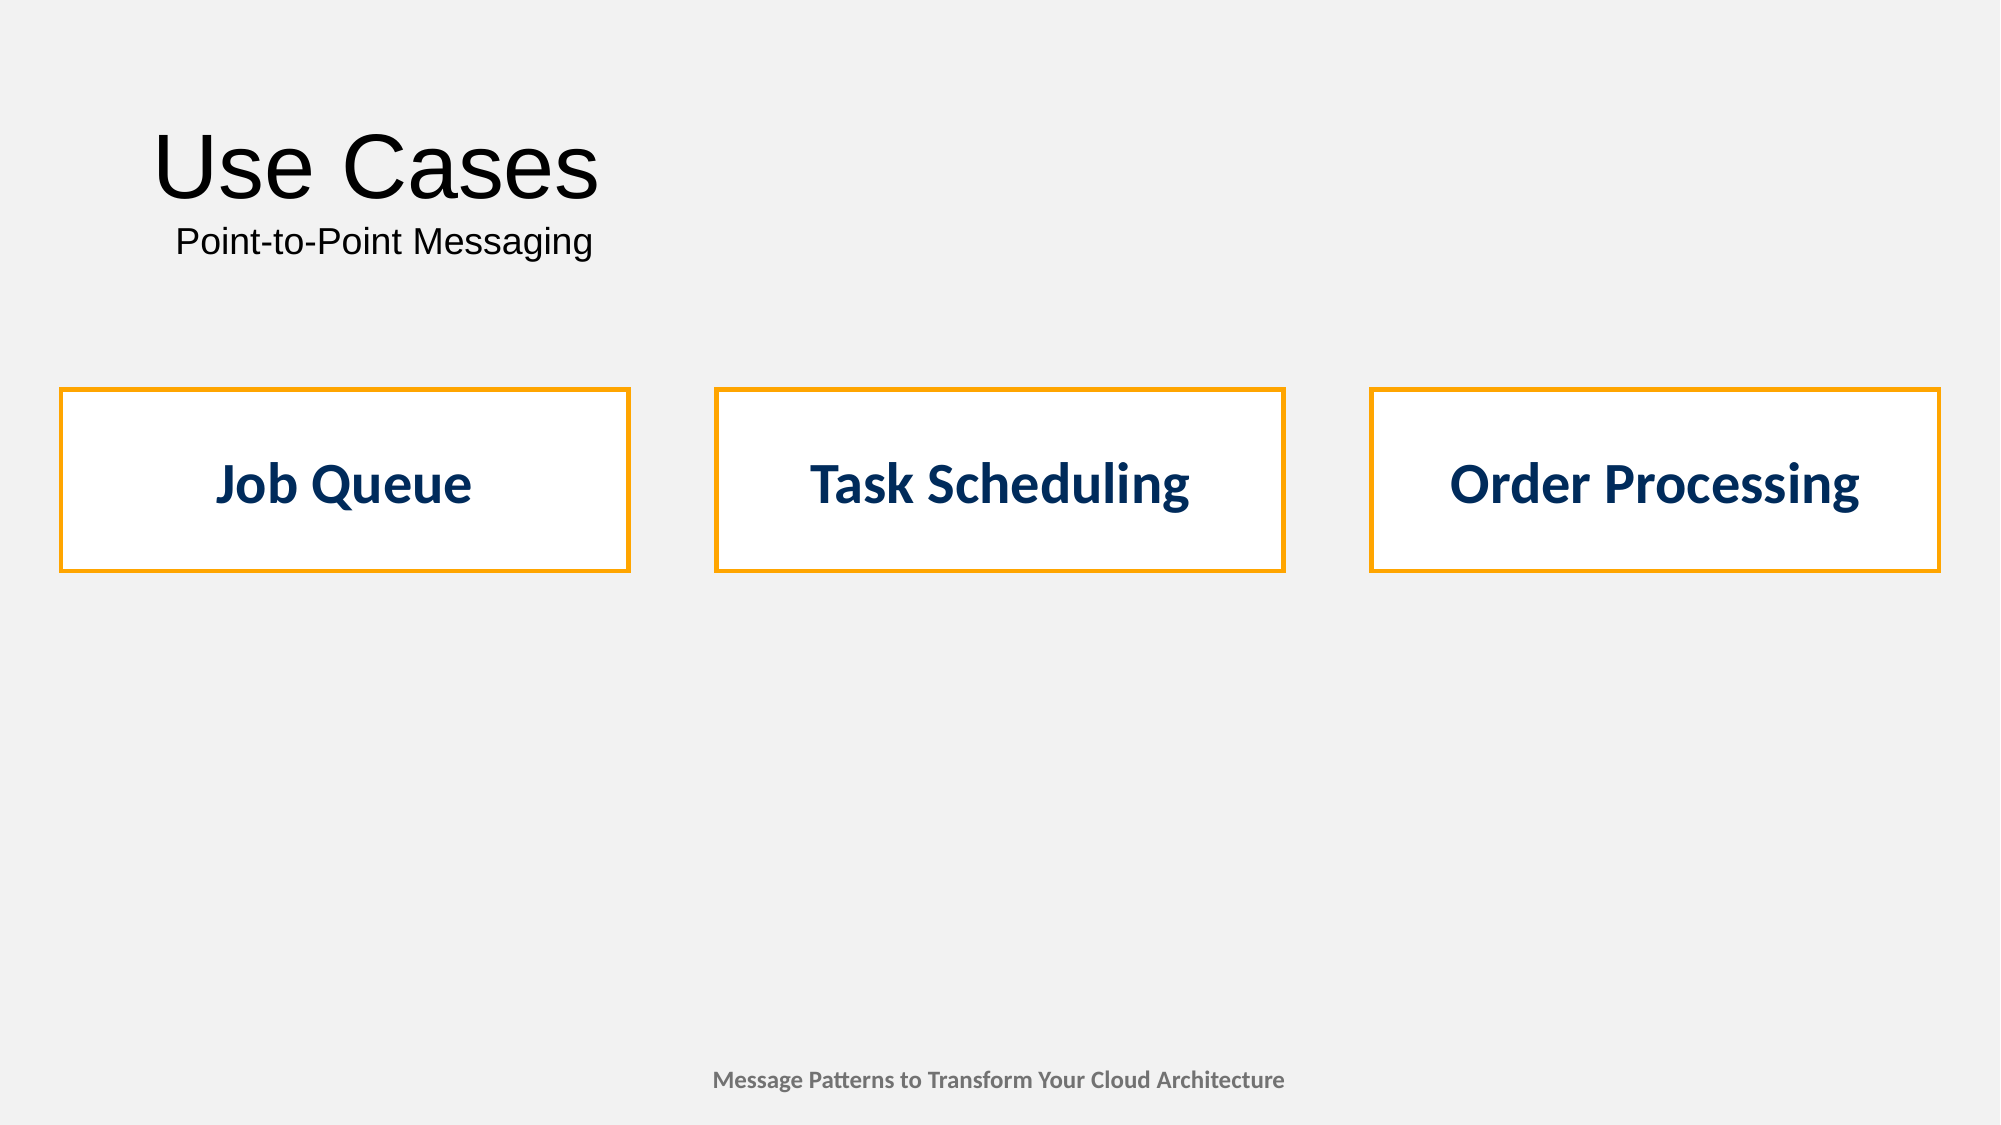

# Use Cases
Point-to-Point Messaging
Job Queue
Task Scheduling
Order Processing